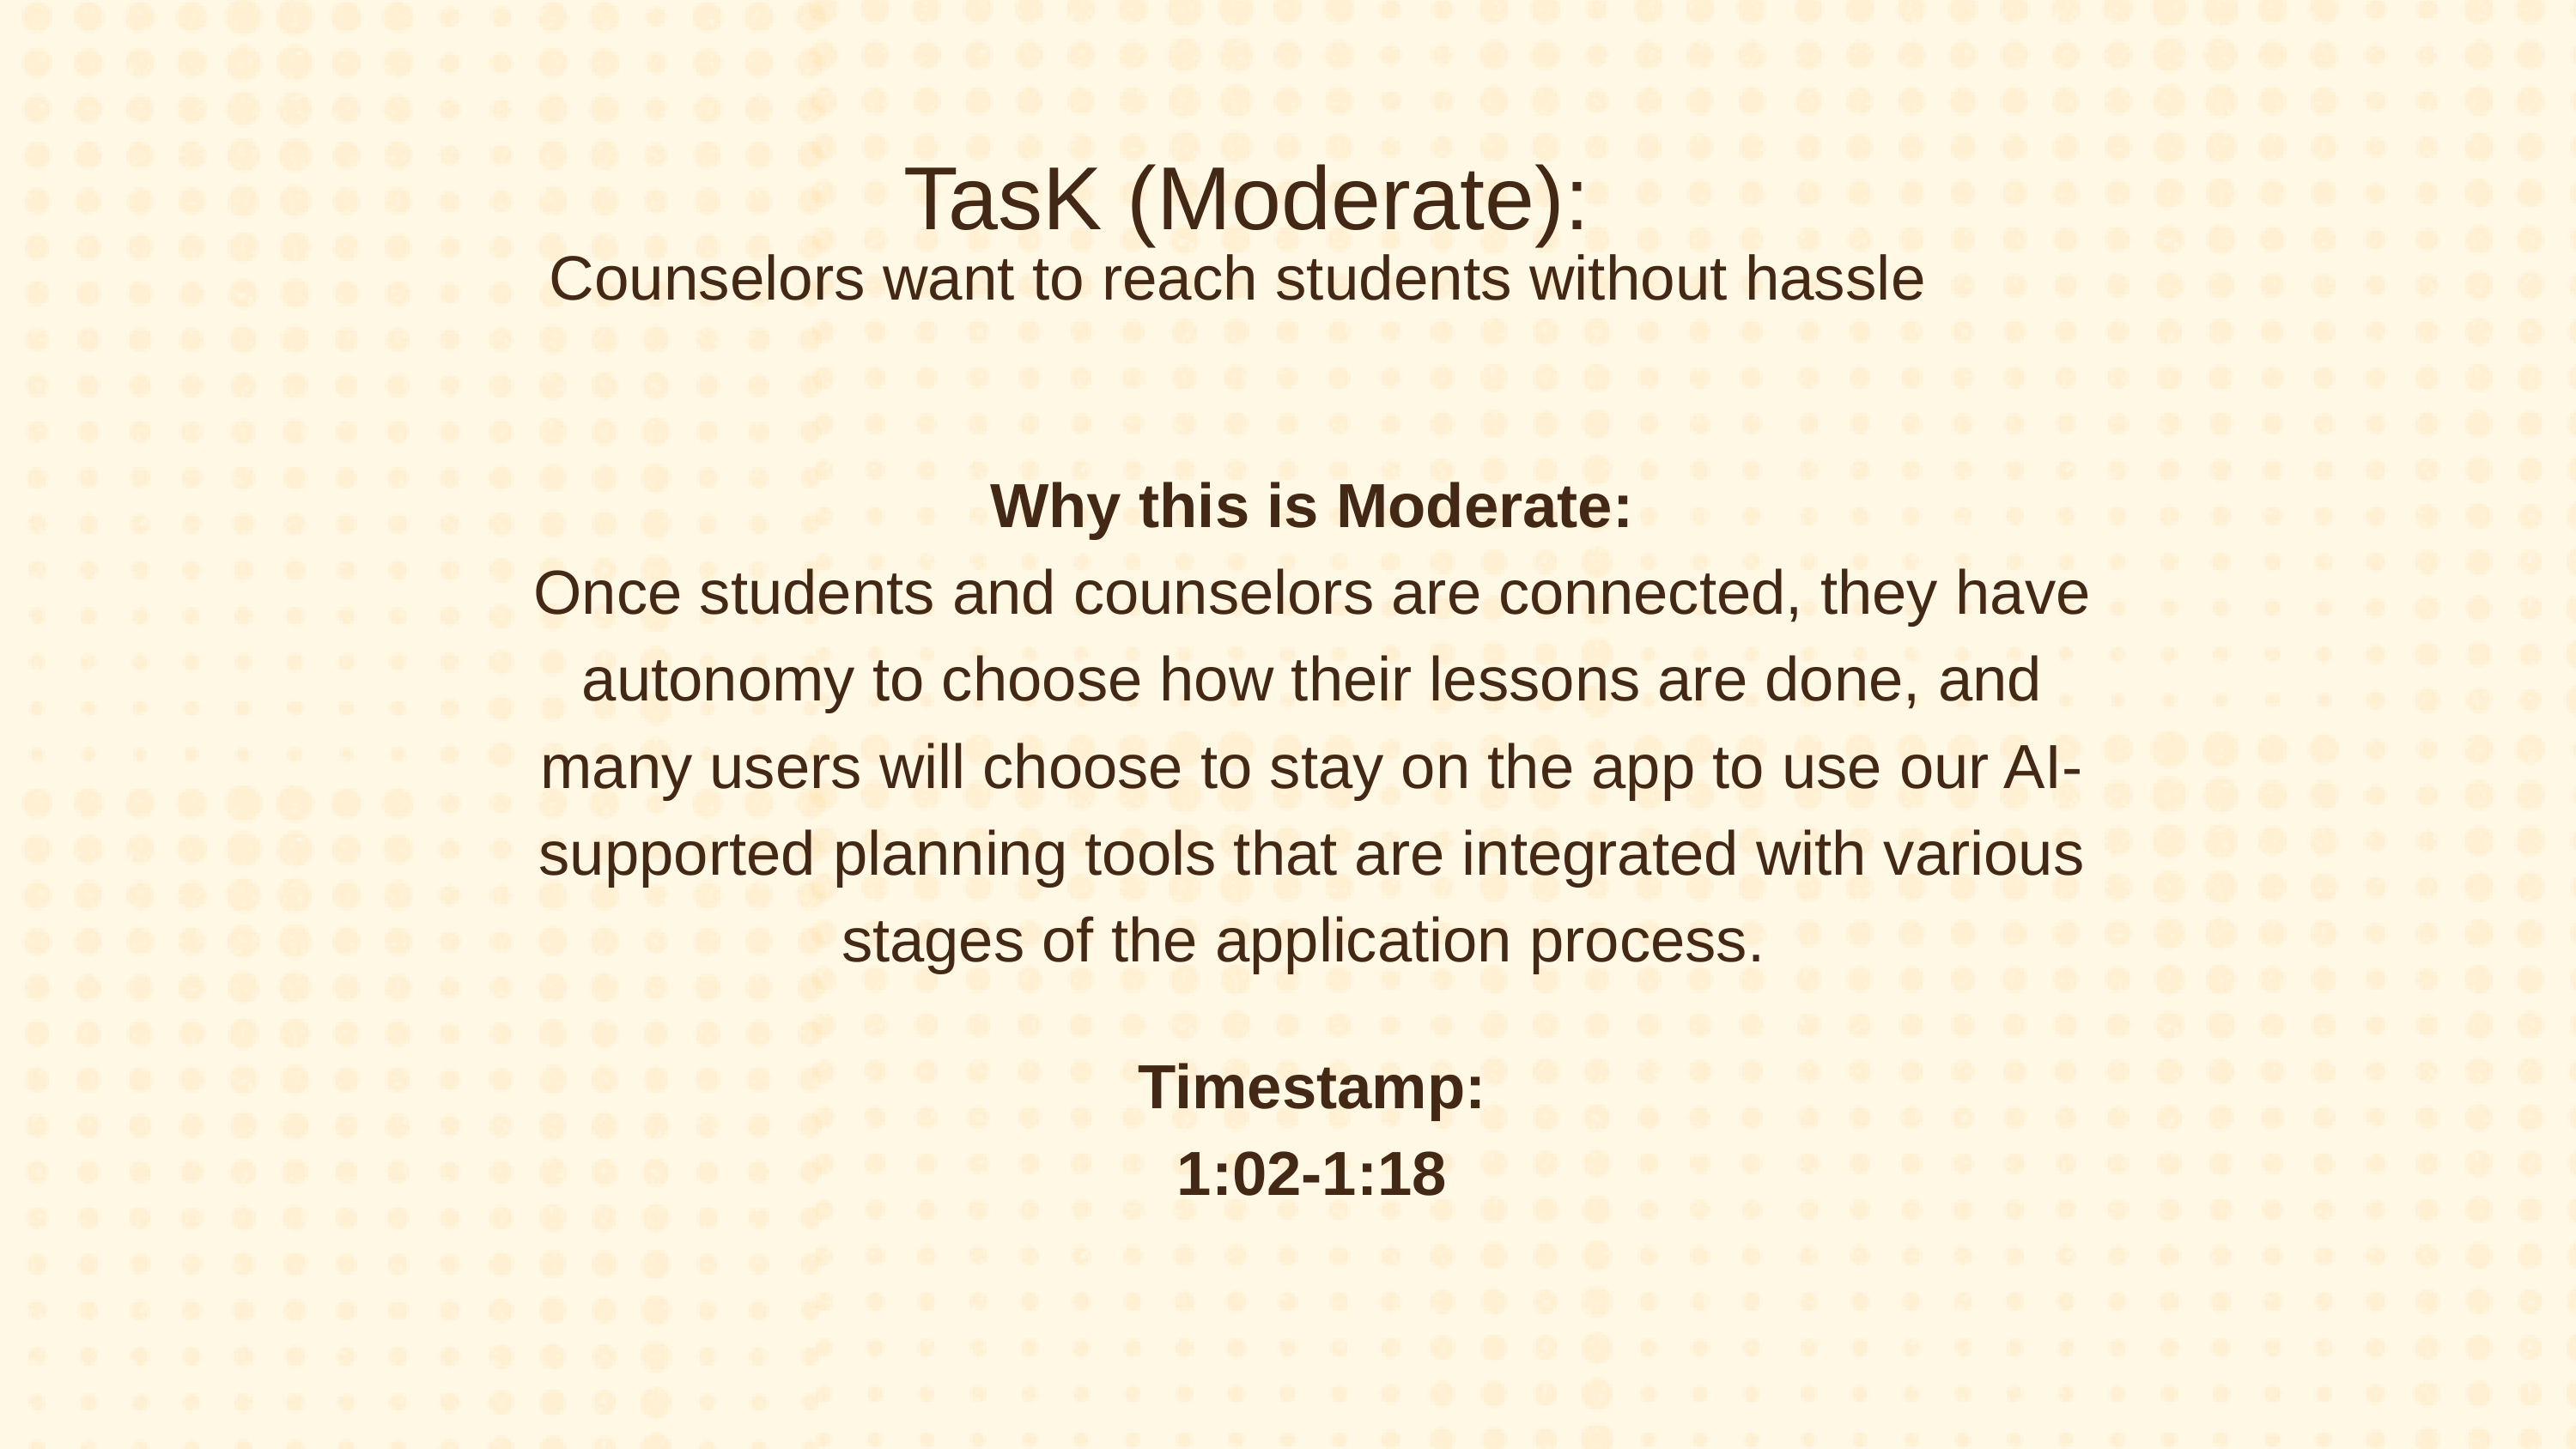

TasK (Moderate):
Counselors want to reach students without hassle
Why this is Moderate:
Once students and counselors are connected, they have autonomy to choose how their lessons are done, and many users will choose to stay on the app to use our AI-supported planning tools that are integrated with various stages of the application process.
Timestamp:
1:02-1:18